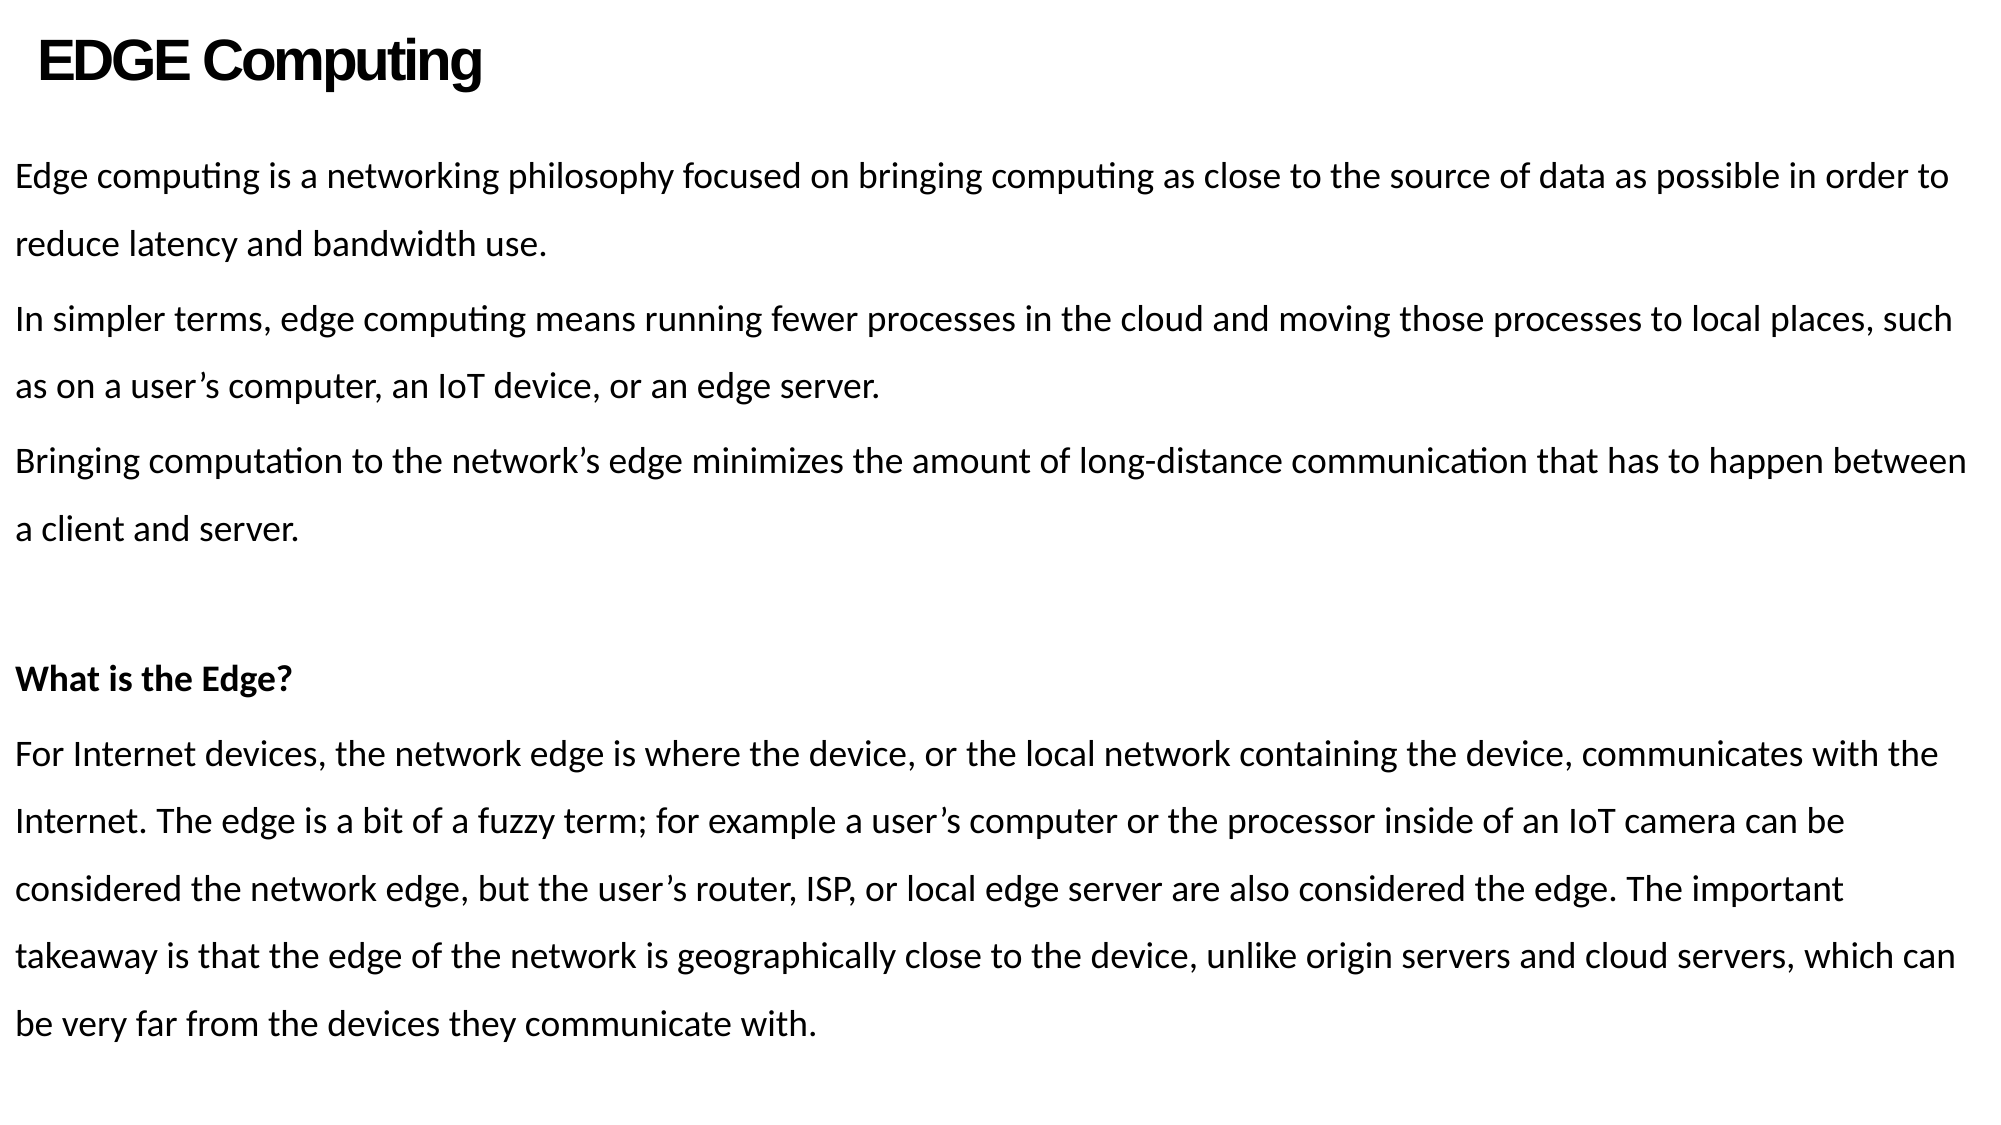

EDGE Computing
Edge computing is a networking philosophy focused on bringing computing as close to the source of data as possible in order to reduce latency and bandwidth use.
In simpler terms, edge computing means running fewer processes in the cloud and moving those processes to local places, such as on a user’s computer, an IoT device, or an edge server.
Bringing computation to the network’s edge minimizes the amount of long-distance communication that has to happen between a client and server.

What is the Edge?
For Internet devices, the network edge is where the device, or the local network containing the device, communicates with the Internet. The edge is a bit of a fuzzy term; for example a user’s computer or the processor inside of an IoT camera can be considered the network edge, but the user’s router, ISP, or local edge server are also considered the edge. The important takeaway is that the edge of the network is geographically close to the device, unlike origin servers and cloud servers, which can be very far from the devices they communicate with.